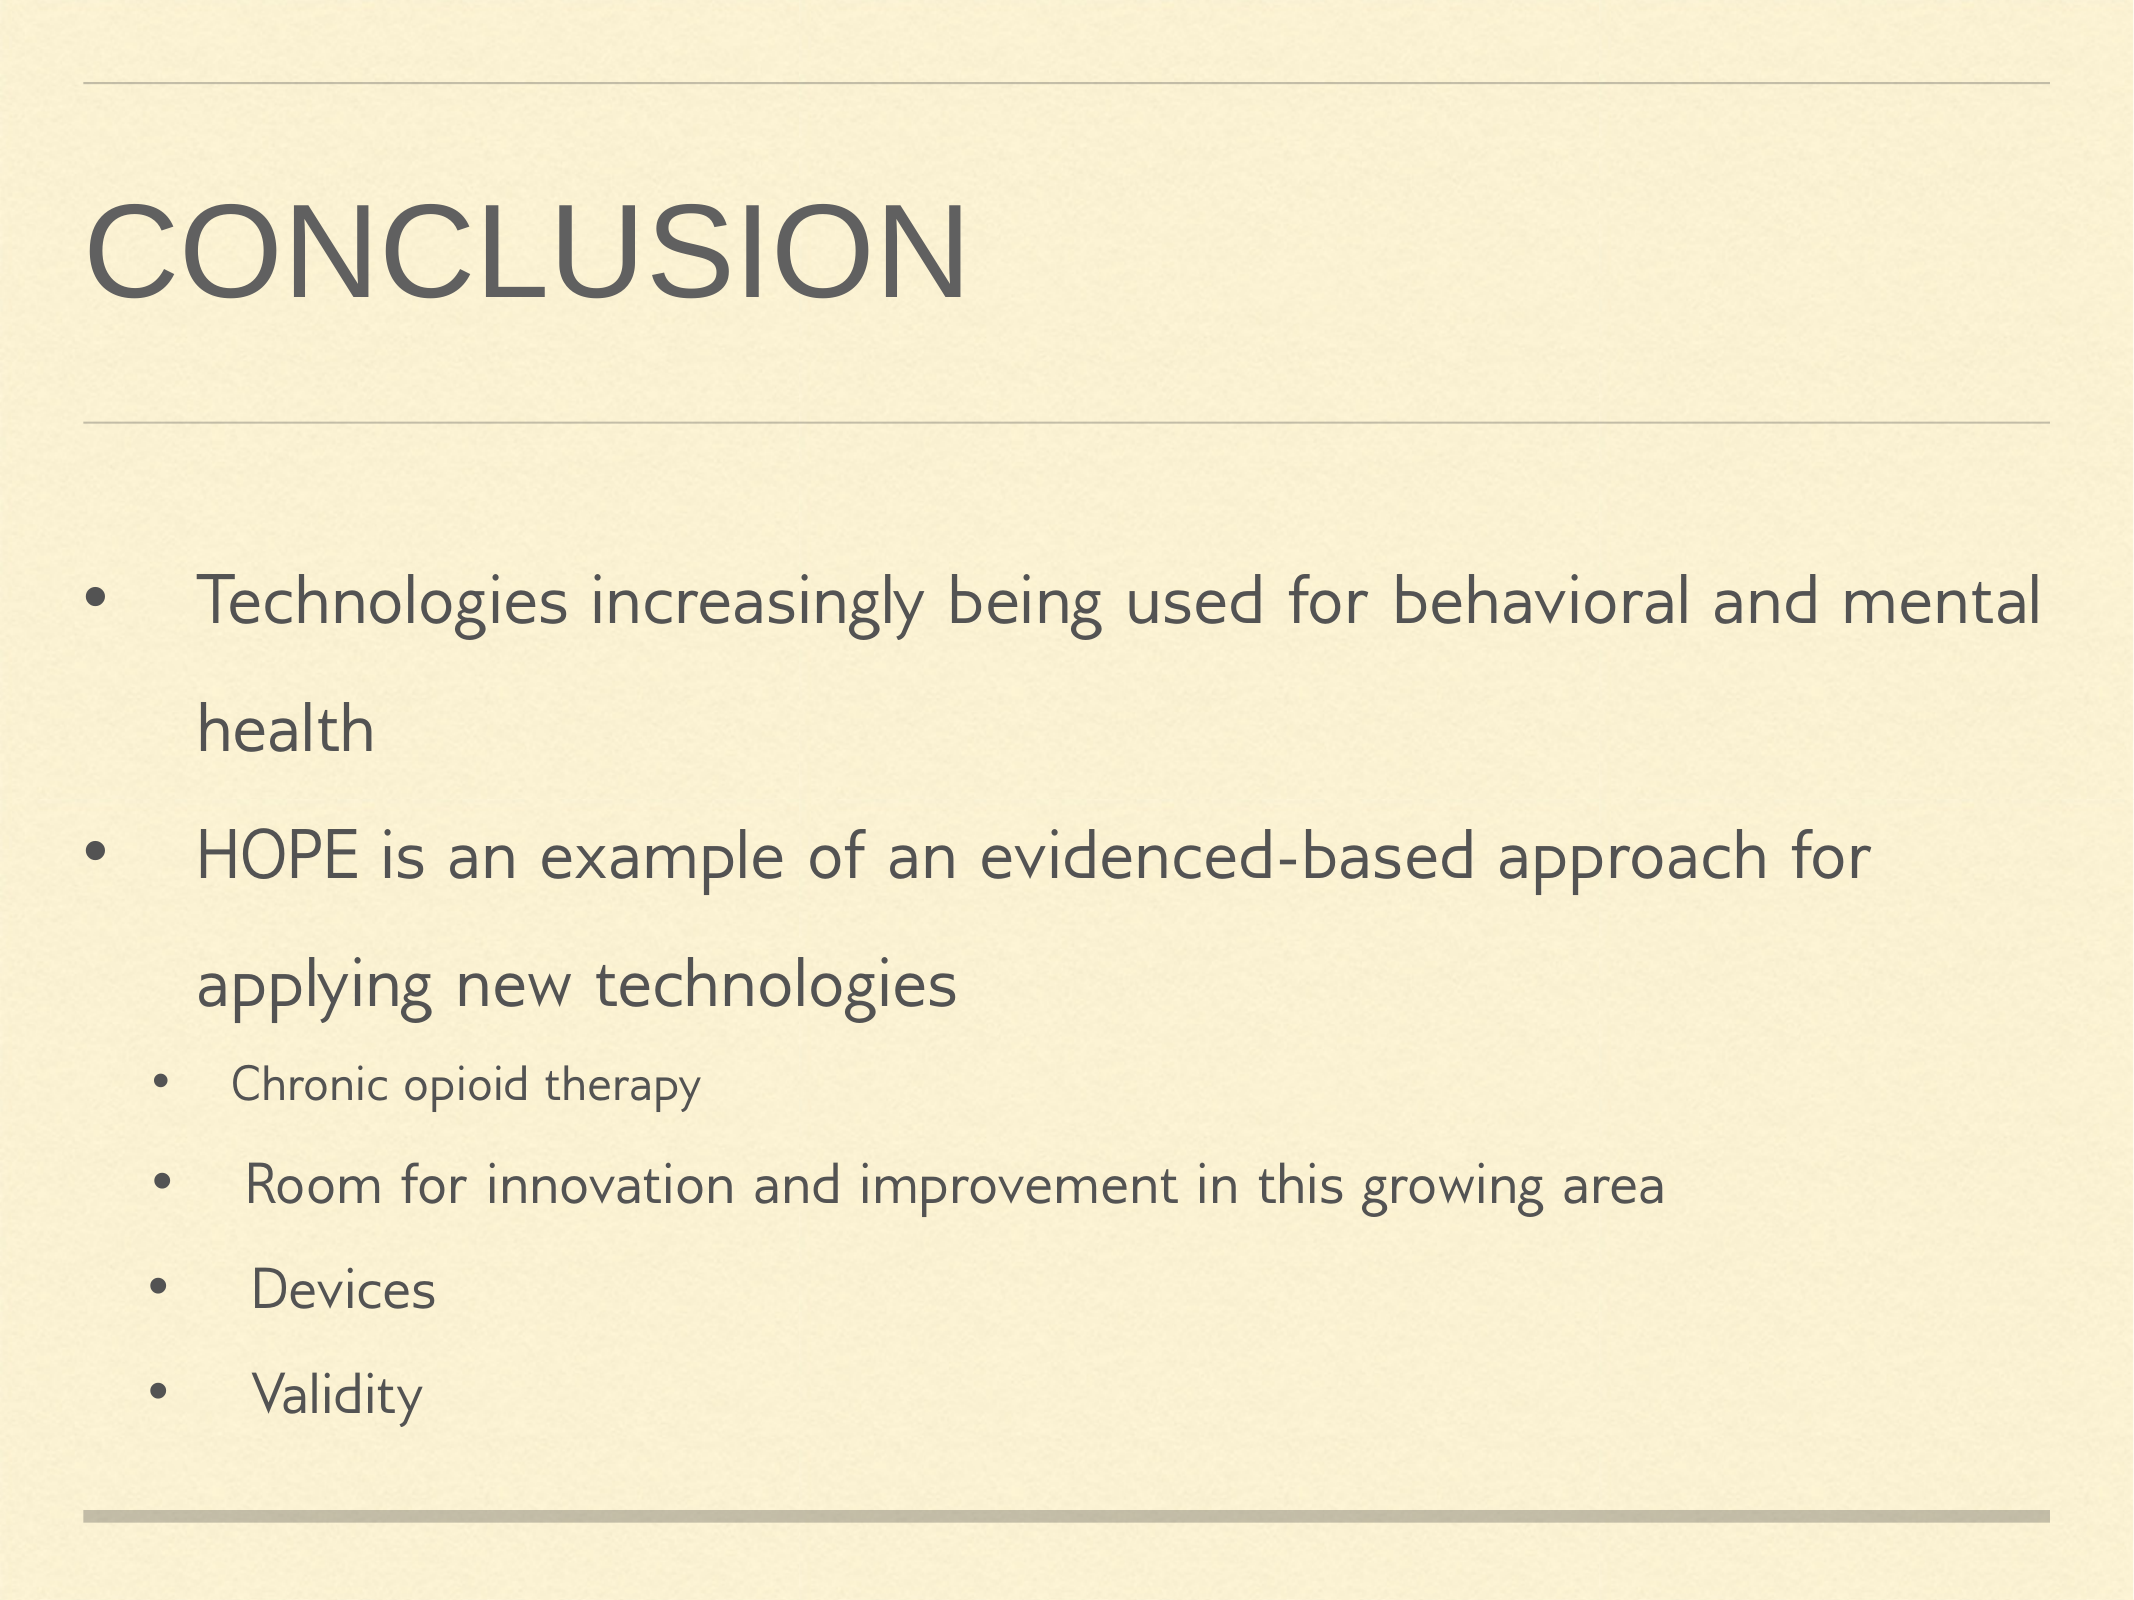

# conclusion
Technologies increasingly being used for behavioral and mental health
HOPE is an example of an evidenced-based approach for applying new technologies
Chronic opioid therapy
Room for innovation and improvement in this growing area
Devices
Validity